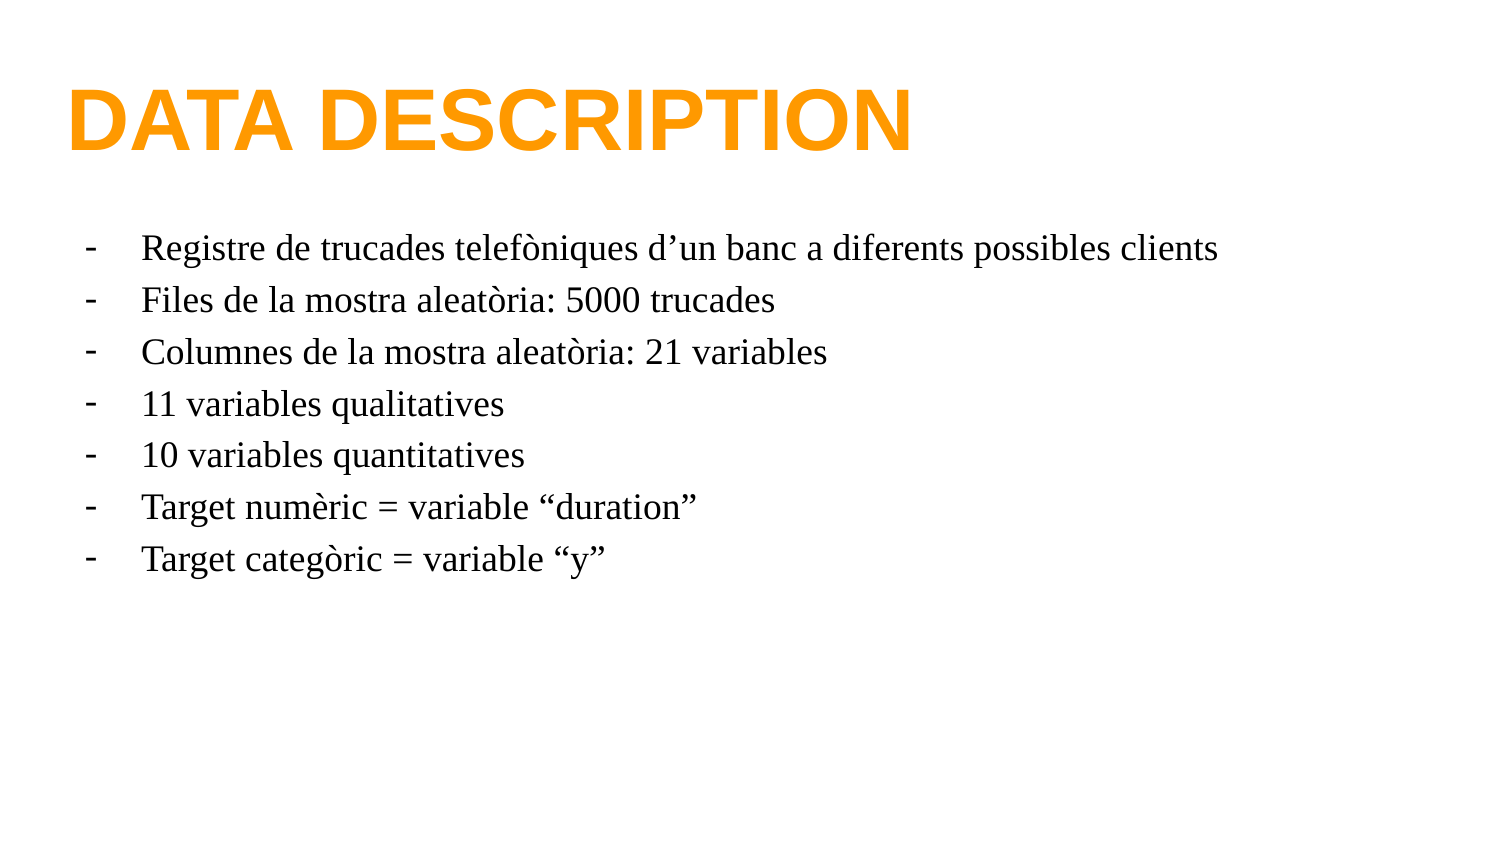

# DATA DESCRIPTION
Registre de trucades telefòniques d’un banc a diferents possibles clients
Files de la mostra aleatòria: 5000 trucades
Columnes de la mostra aleatòria: 21 variables
11 variables qualitatives
10 variables quantitatives
Target numèric = variable “duration”
Target categòric = variable “y”